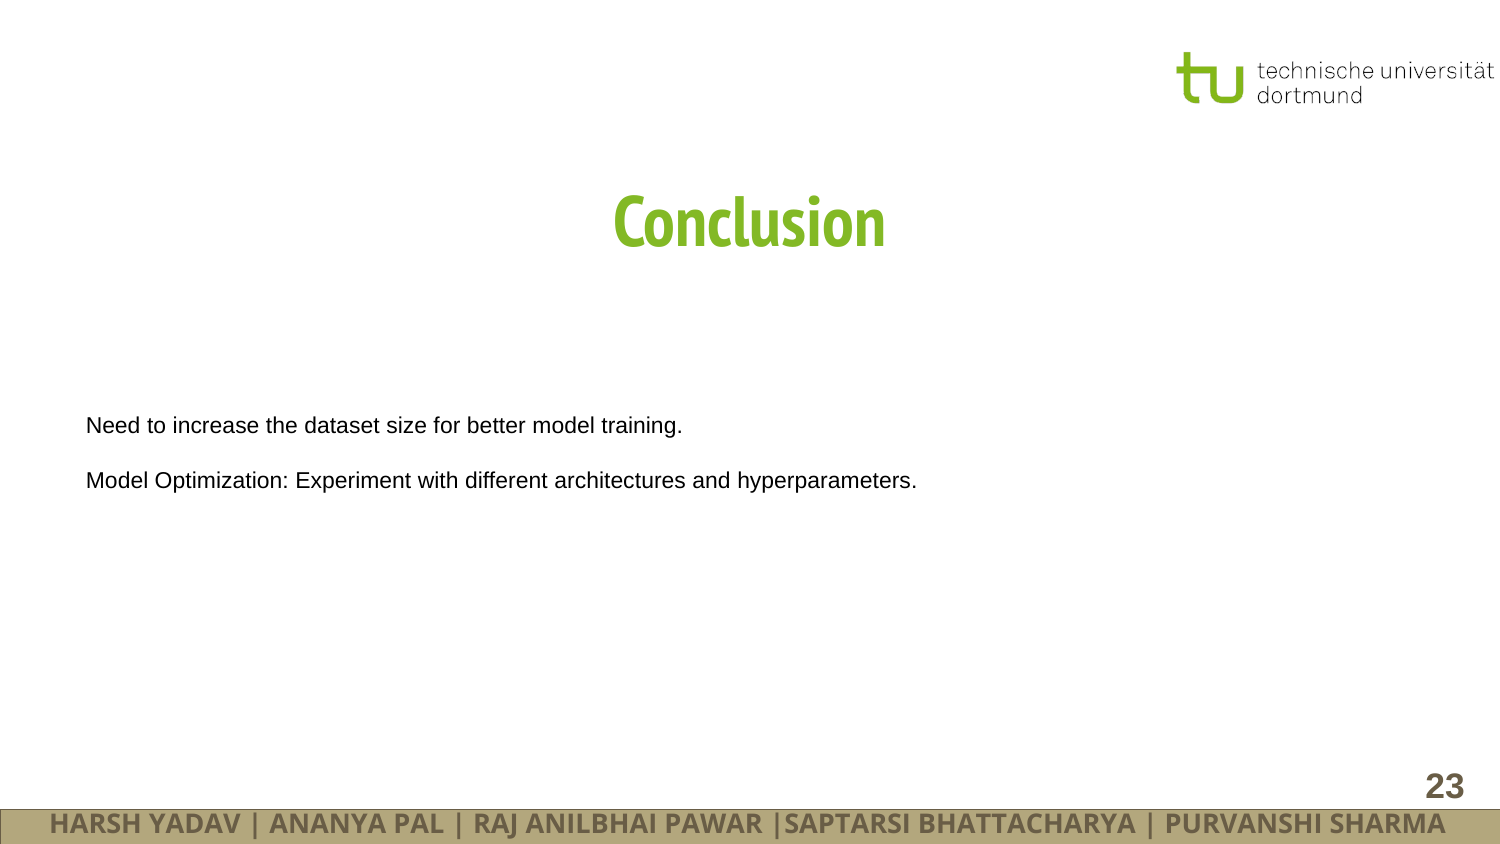

# Conclusion

Need to increase the dataset size for better model training.

Model Optimization: Experiment with different architectures and hyperparameters.

23
HARSH YADAV | ANANYA PAL | RAJ ANILBHAI PAWAR |SAPTARSI BHATTACHARYA | PURVANSHI SHARMA